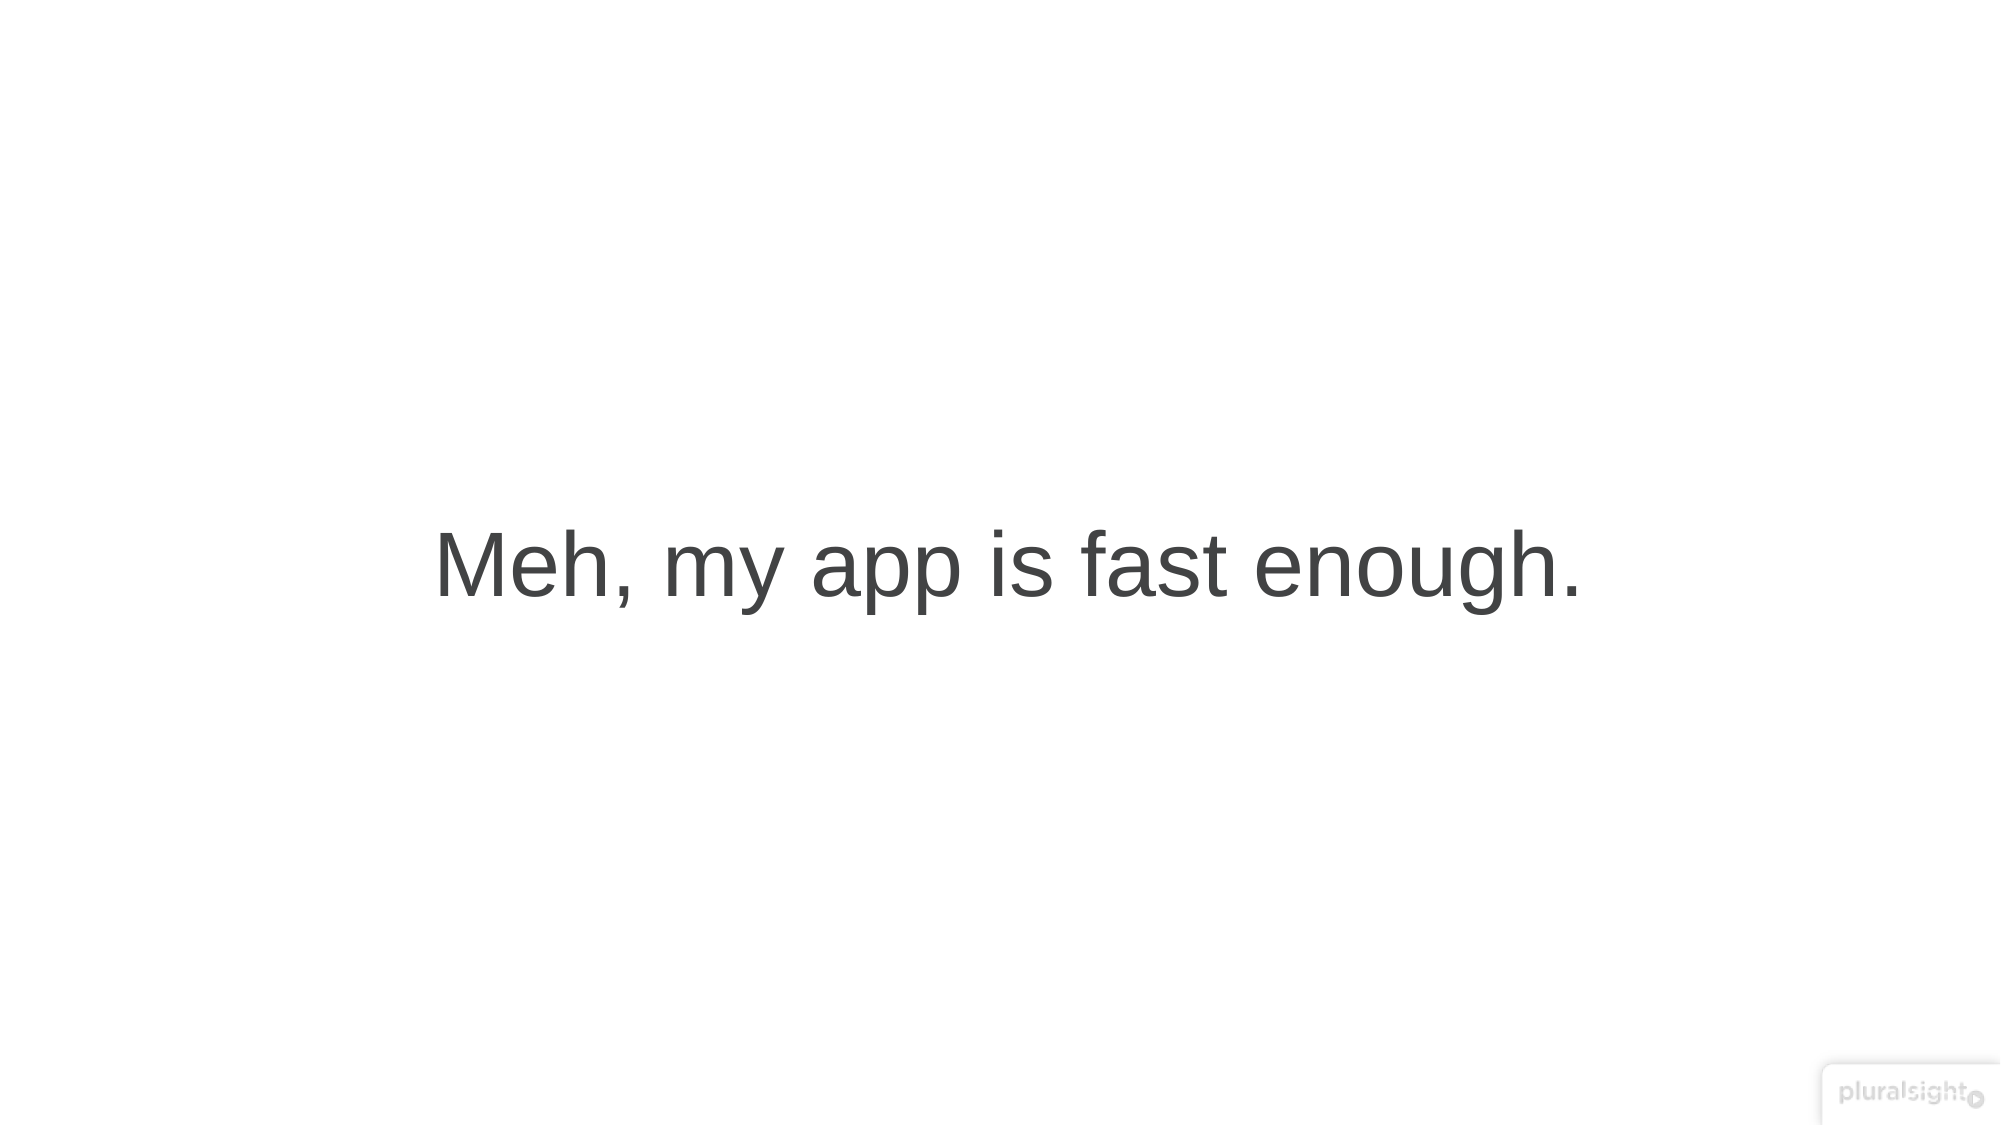

# Meh, my app is fast enough.